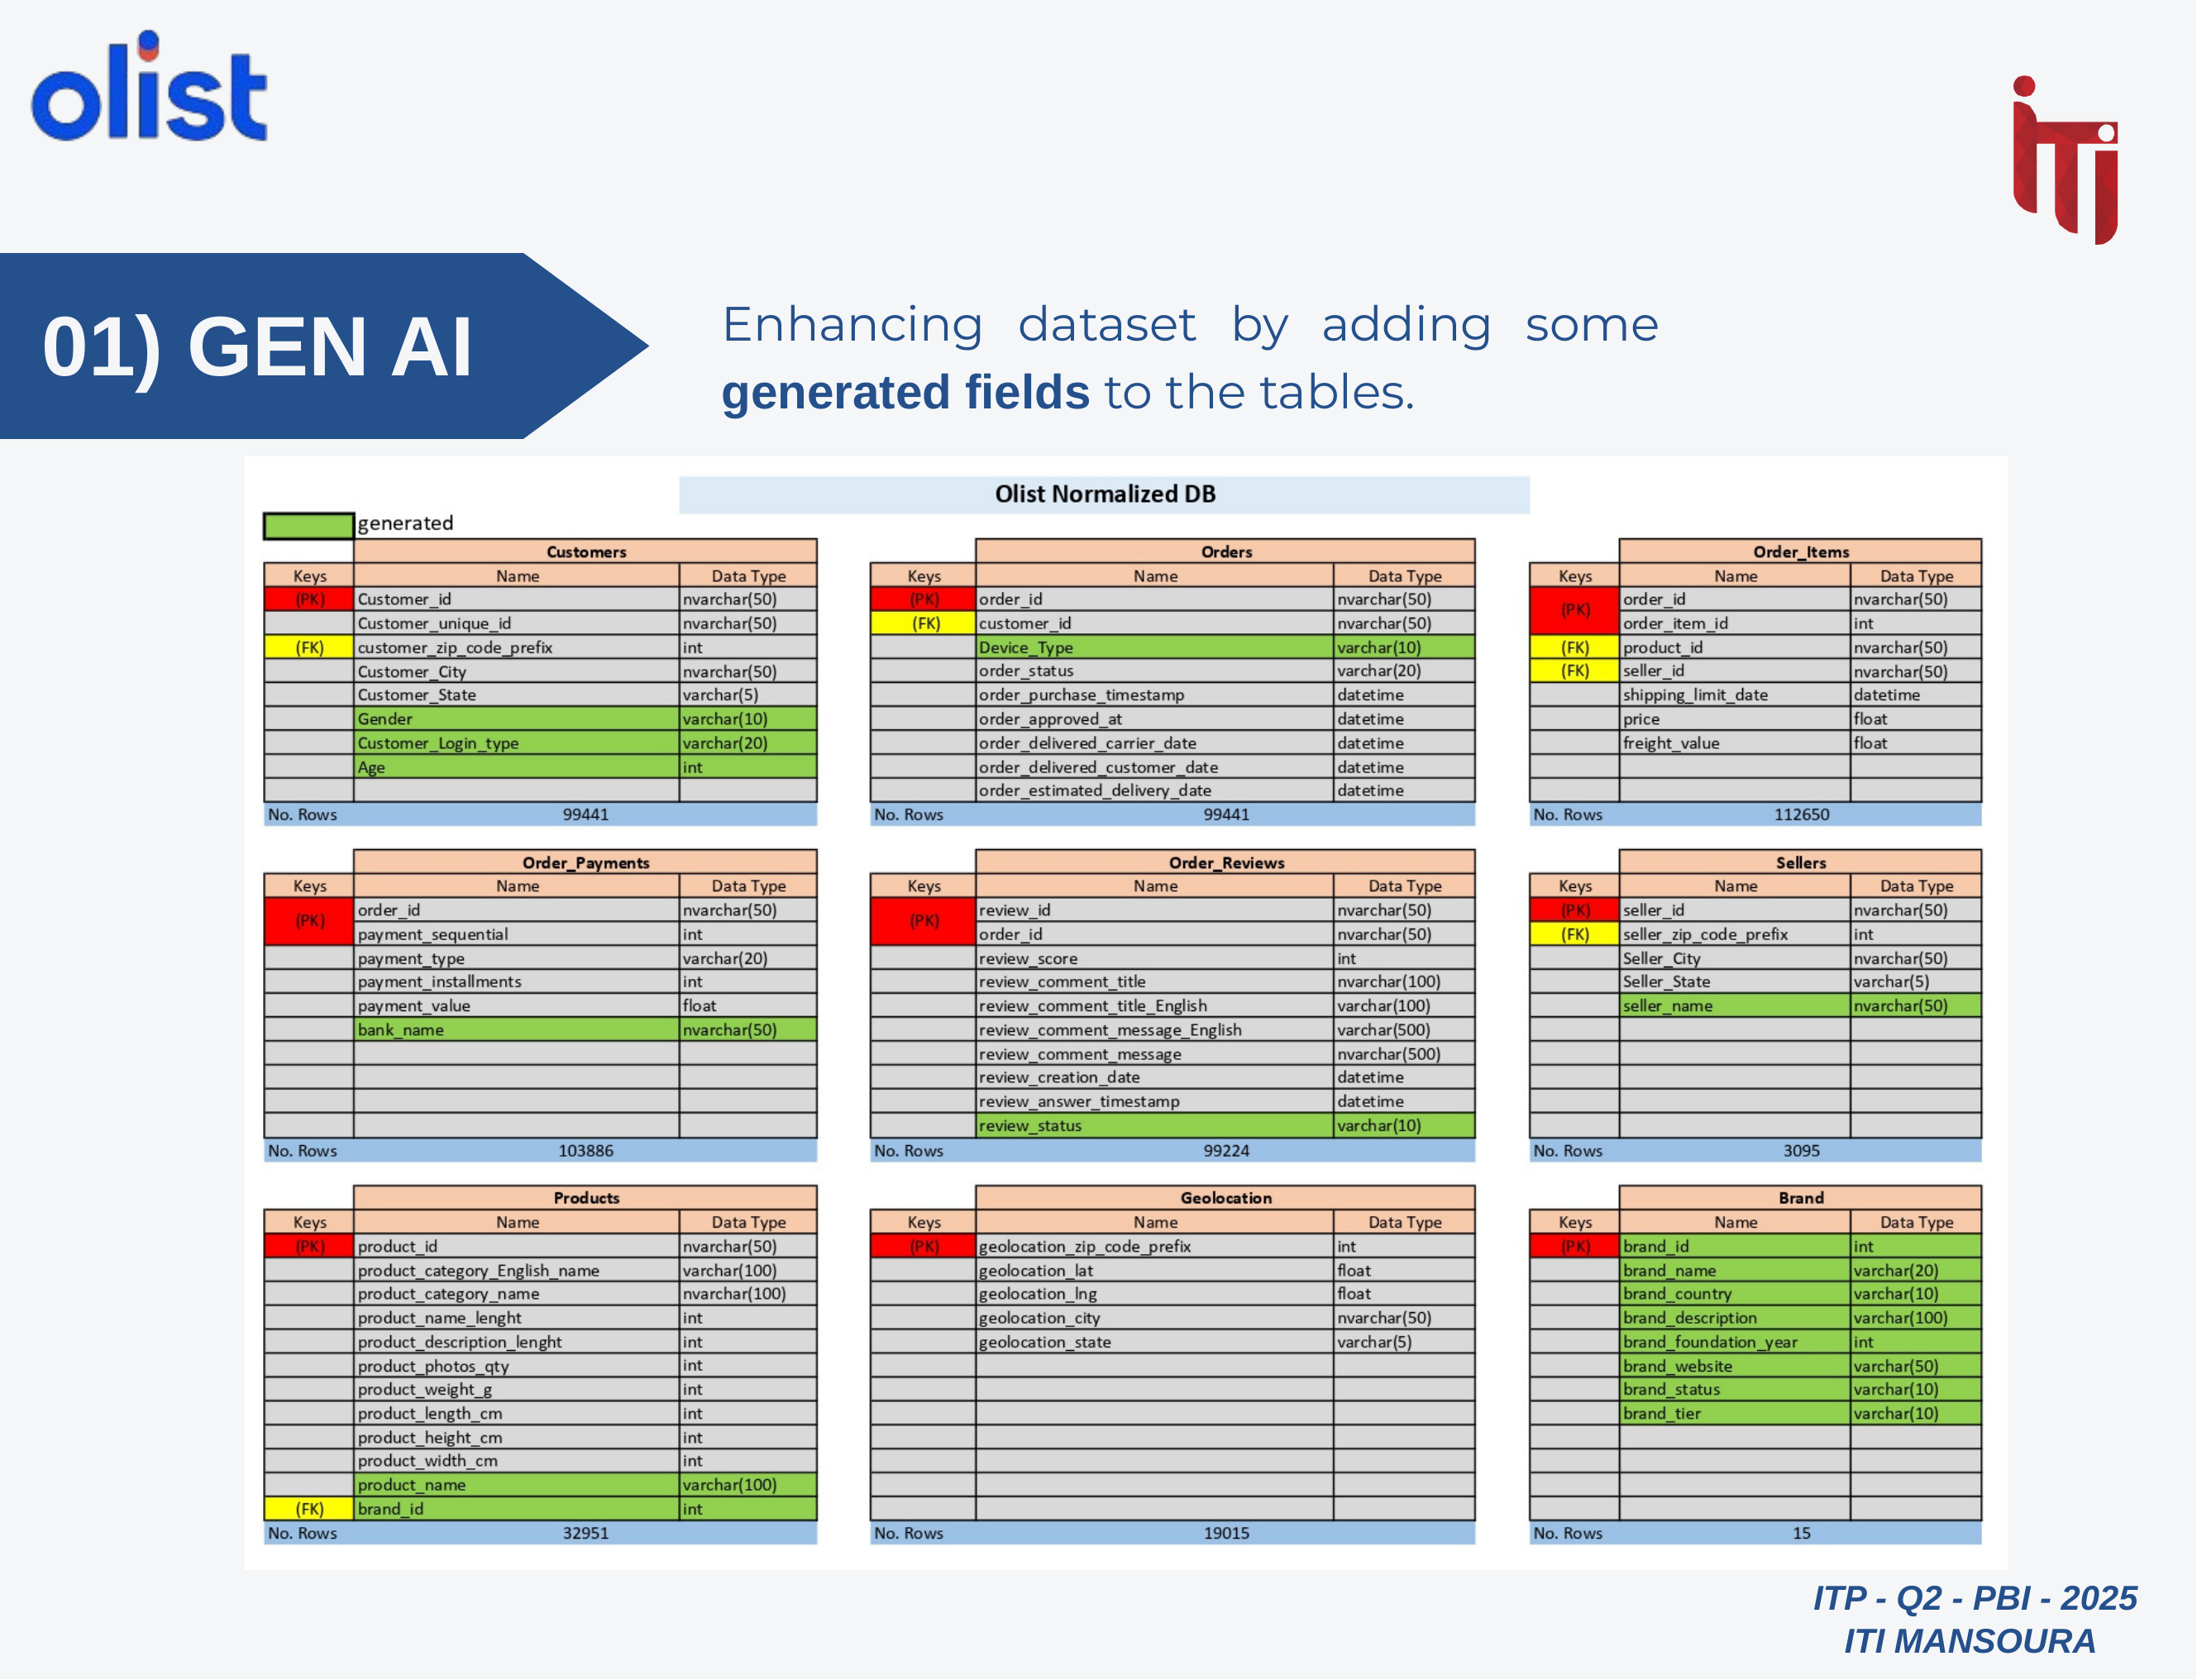

Enhancing dataset by adding some generated fields to the tables.
01) GEN AI

 ITP - Q2 - PBI - 2025
ITI MANSOURA